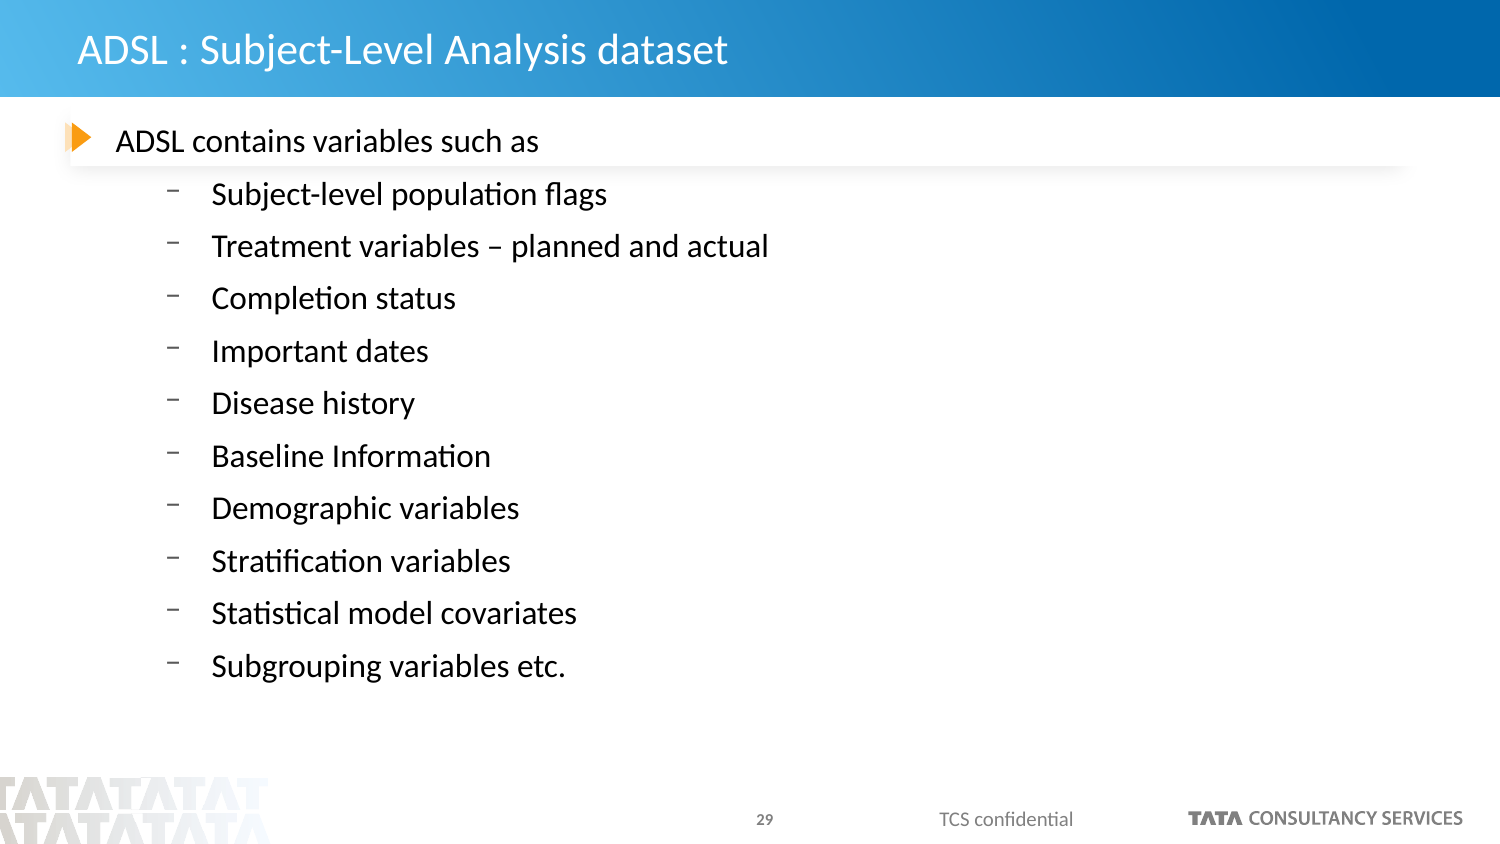

# ADSL : Subject-Level Analysis dataset

ADSL contains variables such as
Subject-level population flags
Treatment variables – planned and actual
Completion status
Important dates
Disease history
Baseline Information
Demographic variables
Stratification variables
Statistical model covariates
Subgrouping variables etc.

TCS confidential